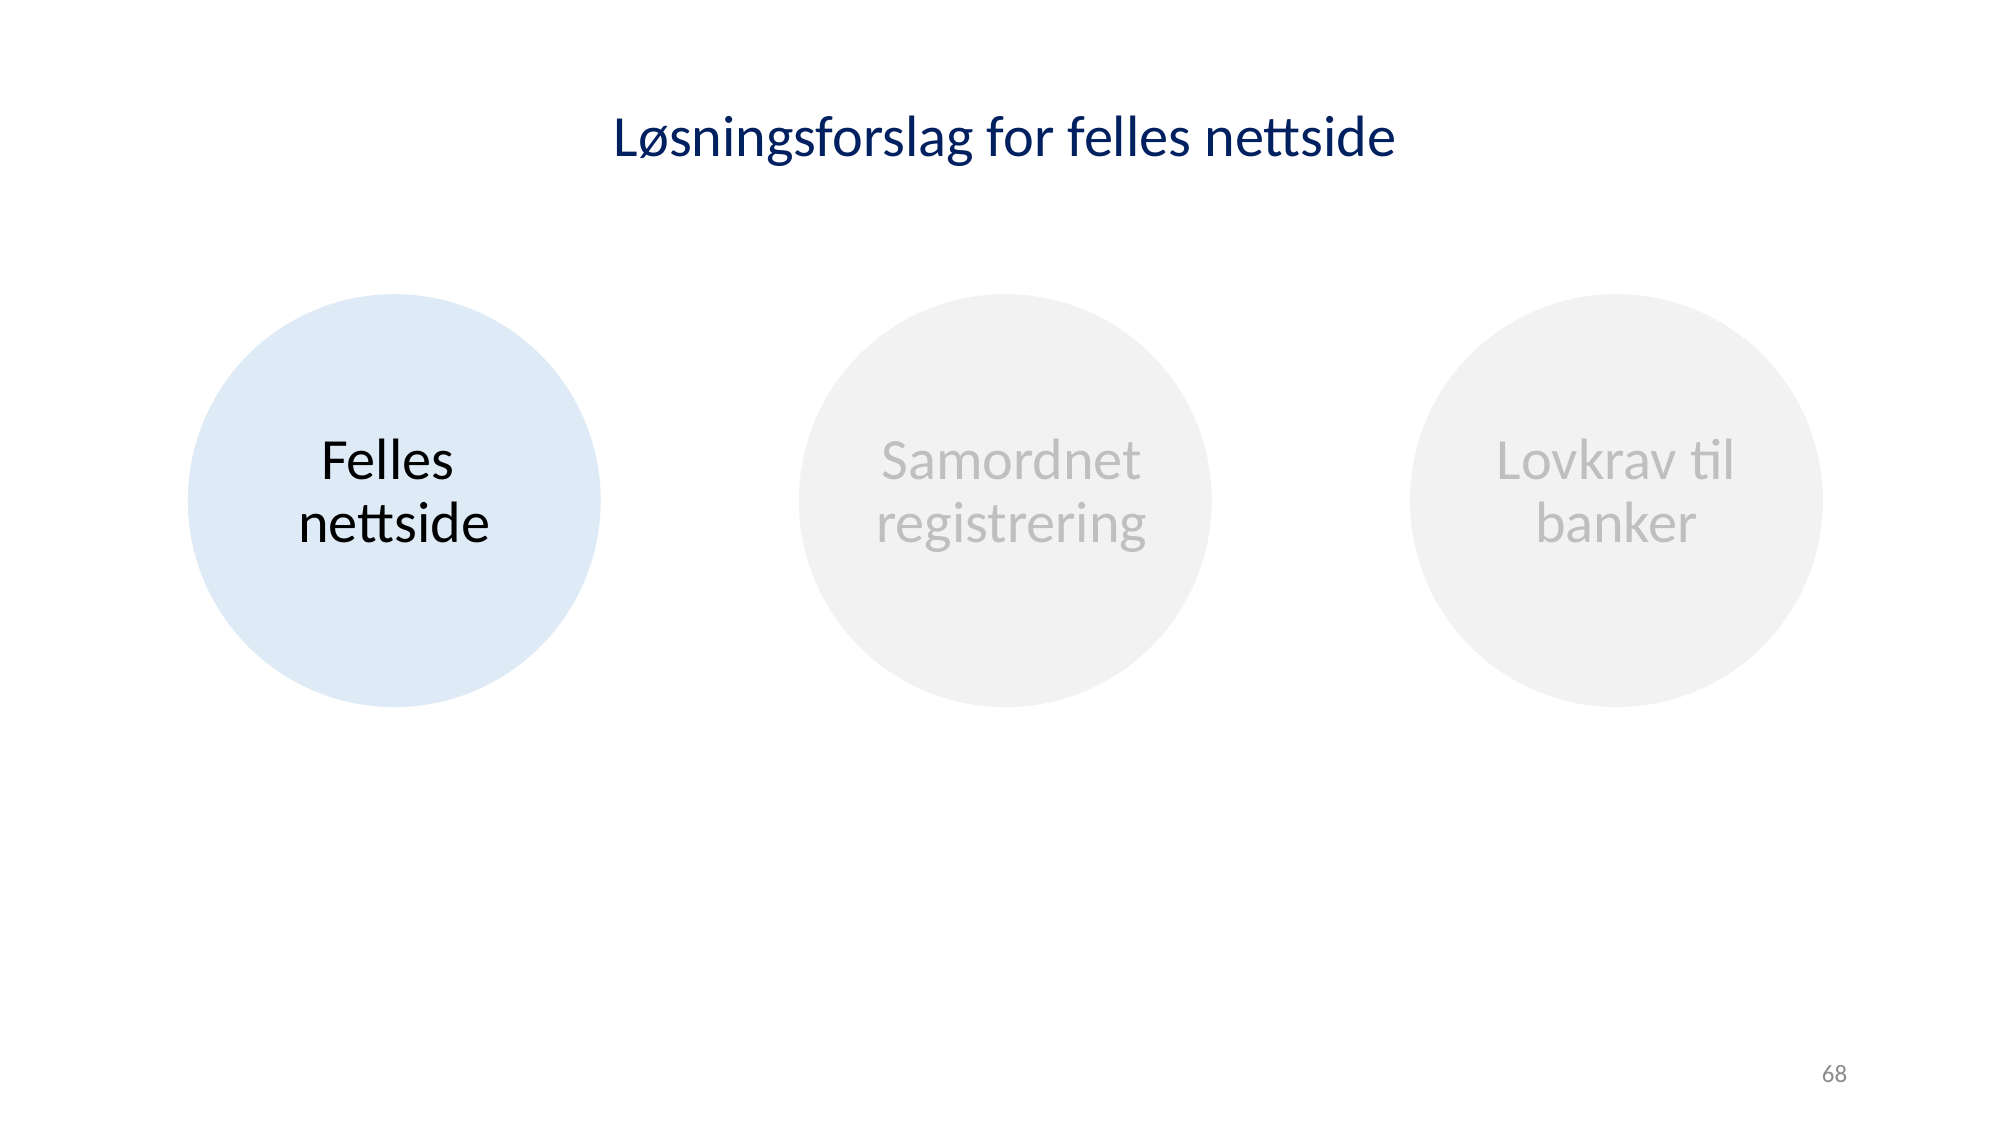

Løsningsforslag for felles nettside

Felles
nettside
Samordnet registrering
Lovkrav til banker
68